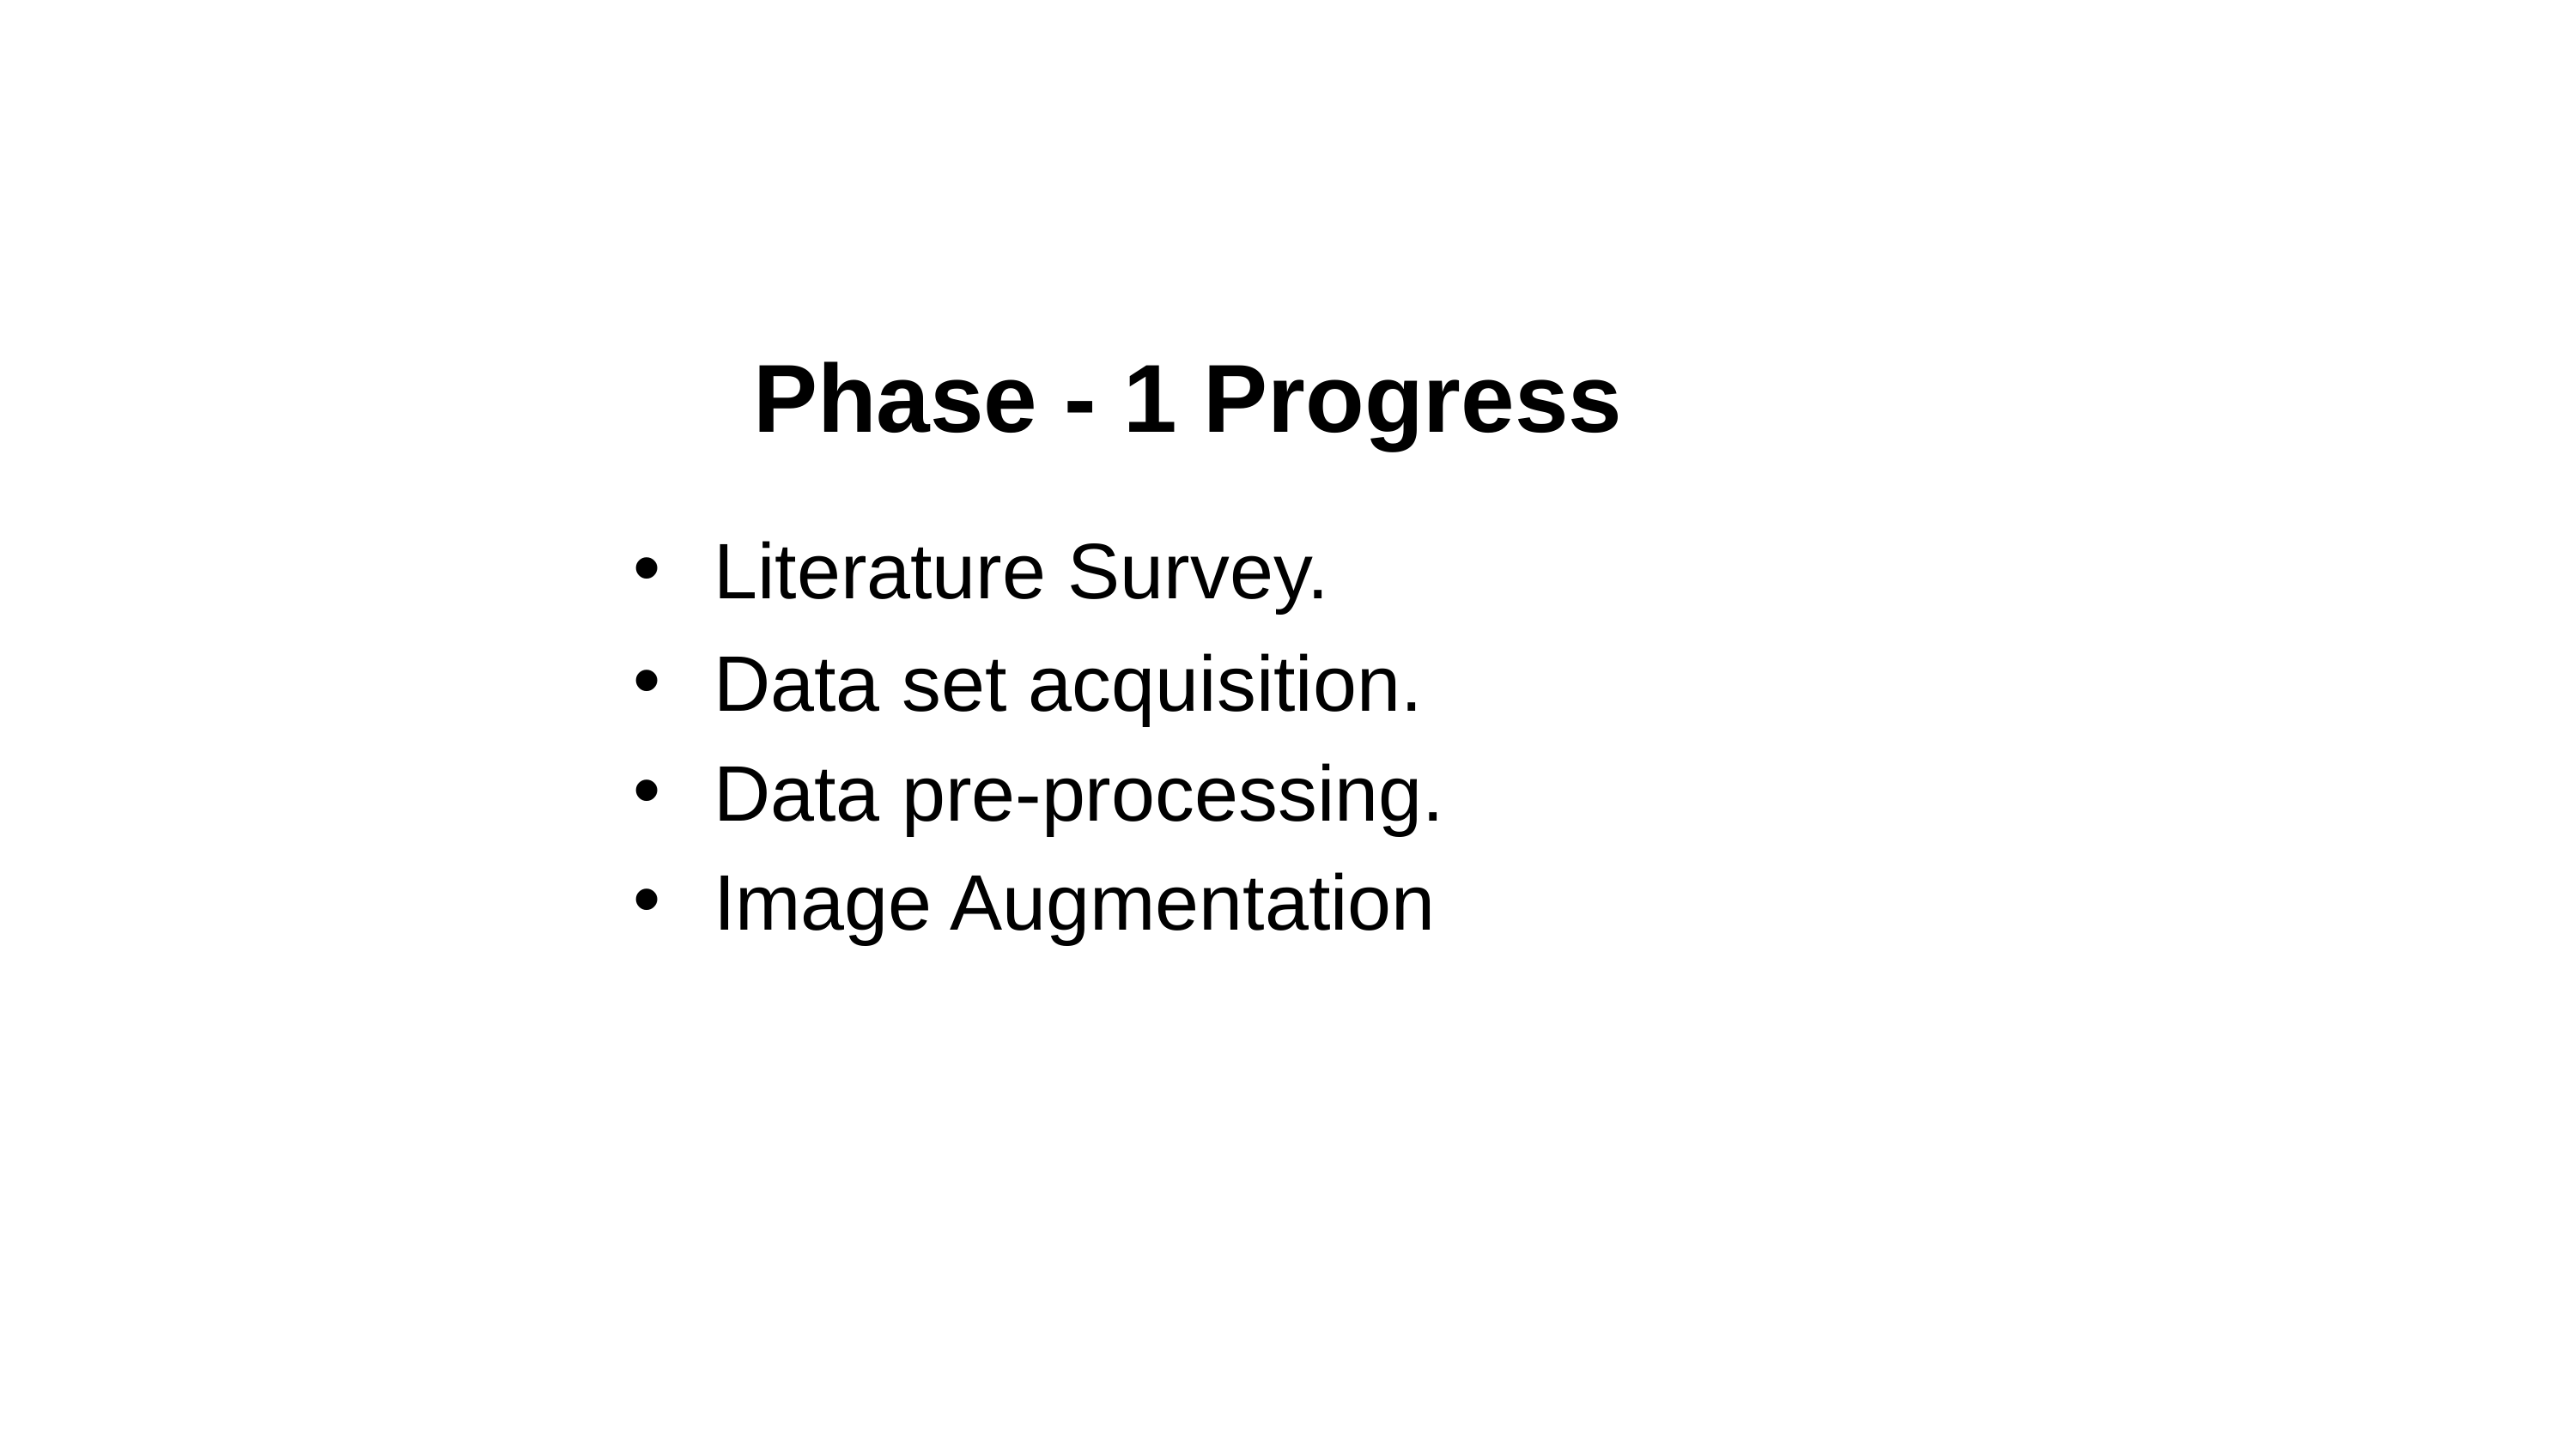

# Phase - 1 Progress
Literature Survey.
Data set acquisition.
Data pre-processing.
Image Augmentation